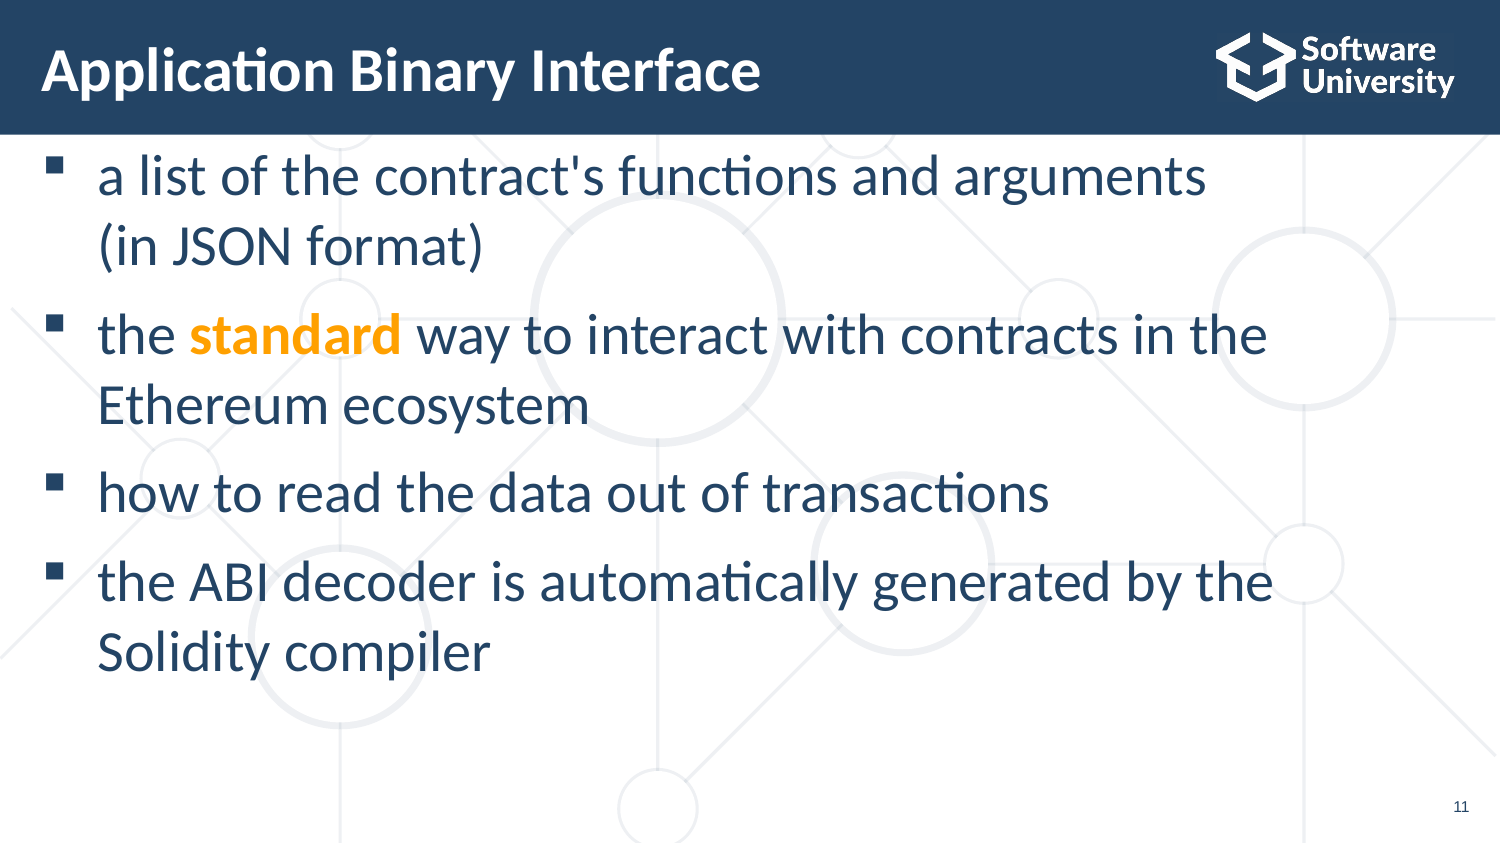

# Application Binary Interface
a list of the contract's functions and arguments
(in JSON format)
the standard way to interact with contracts in the
Ethereum ecosystem
how to read the data out of transactions
the ABI decoder is automatically generated by the
Solidity compiler

11